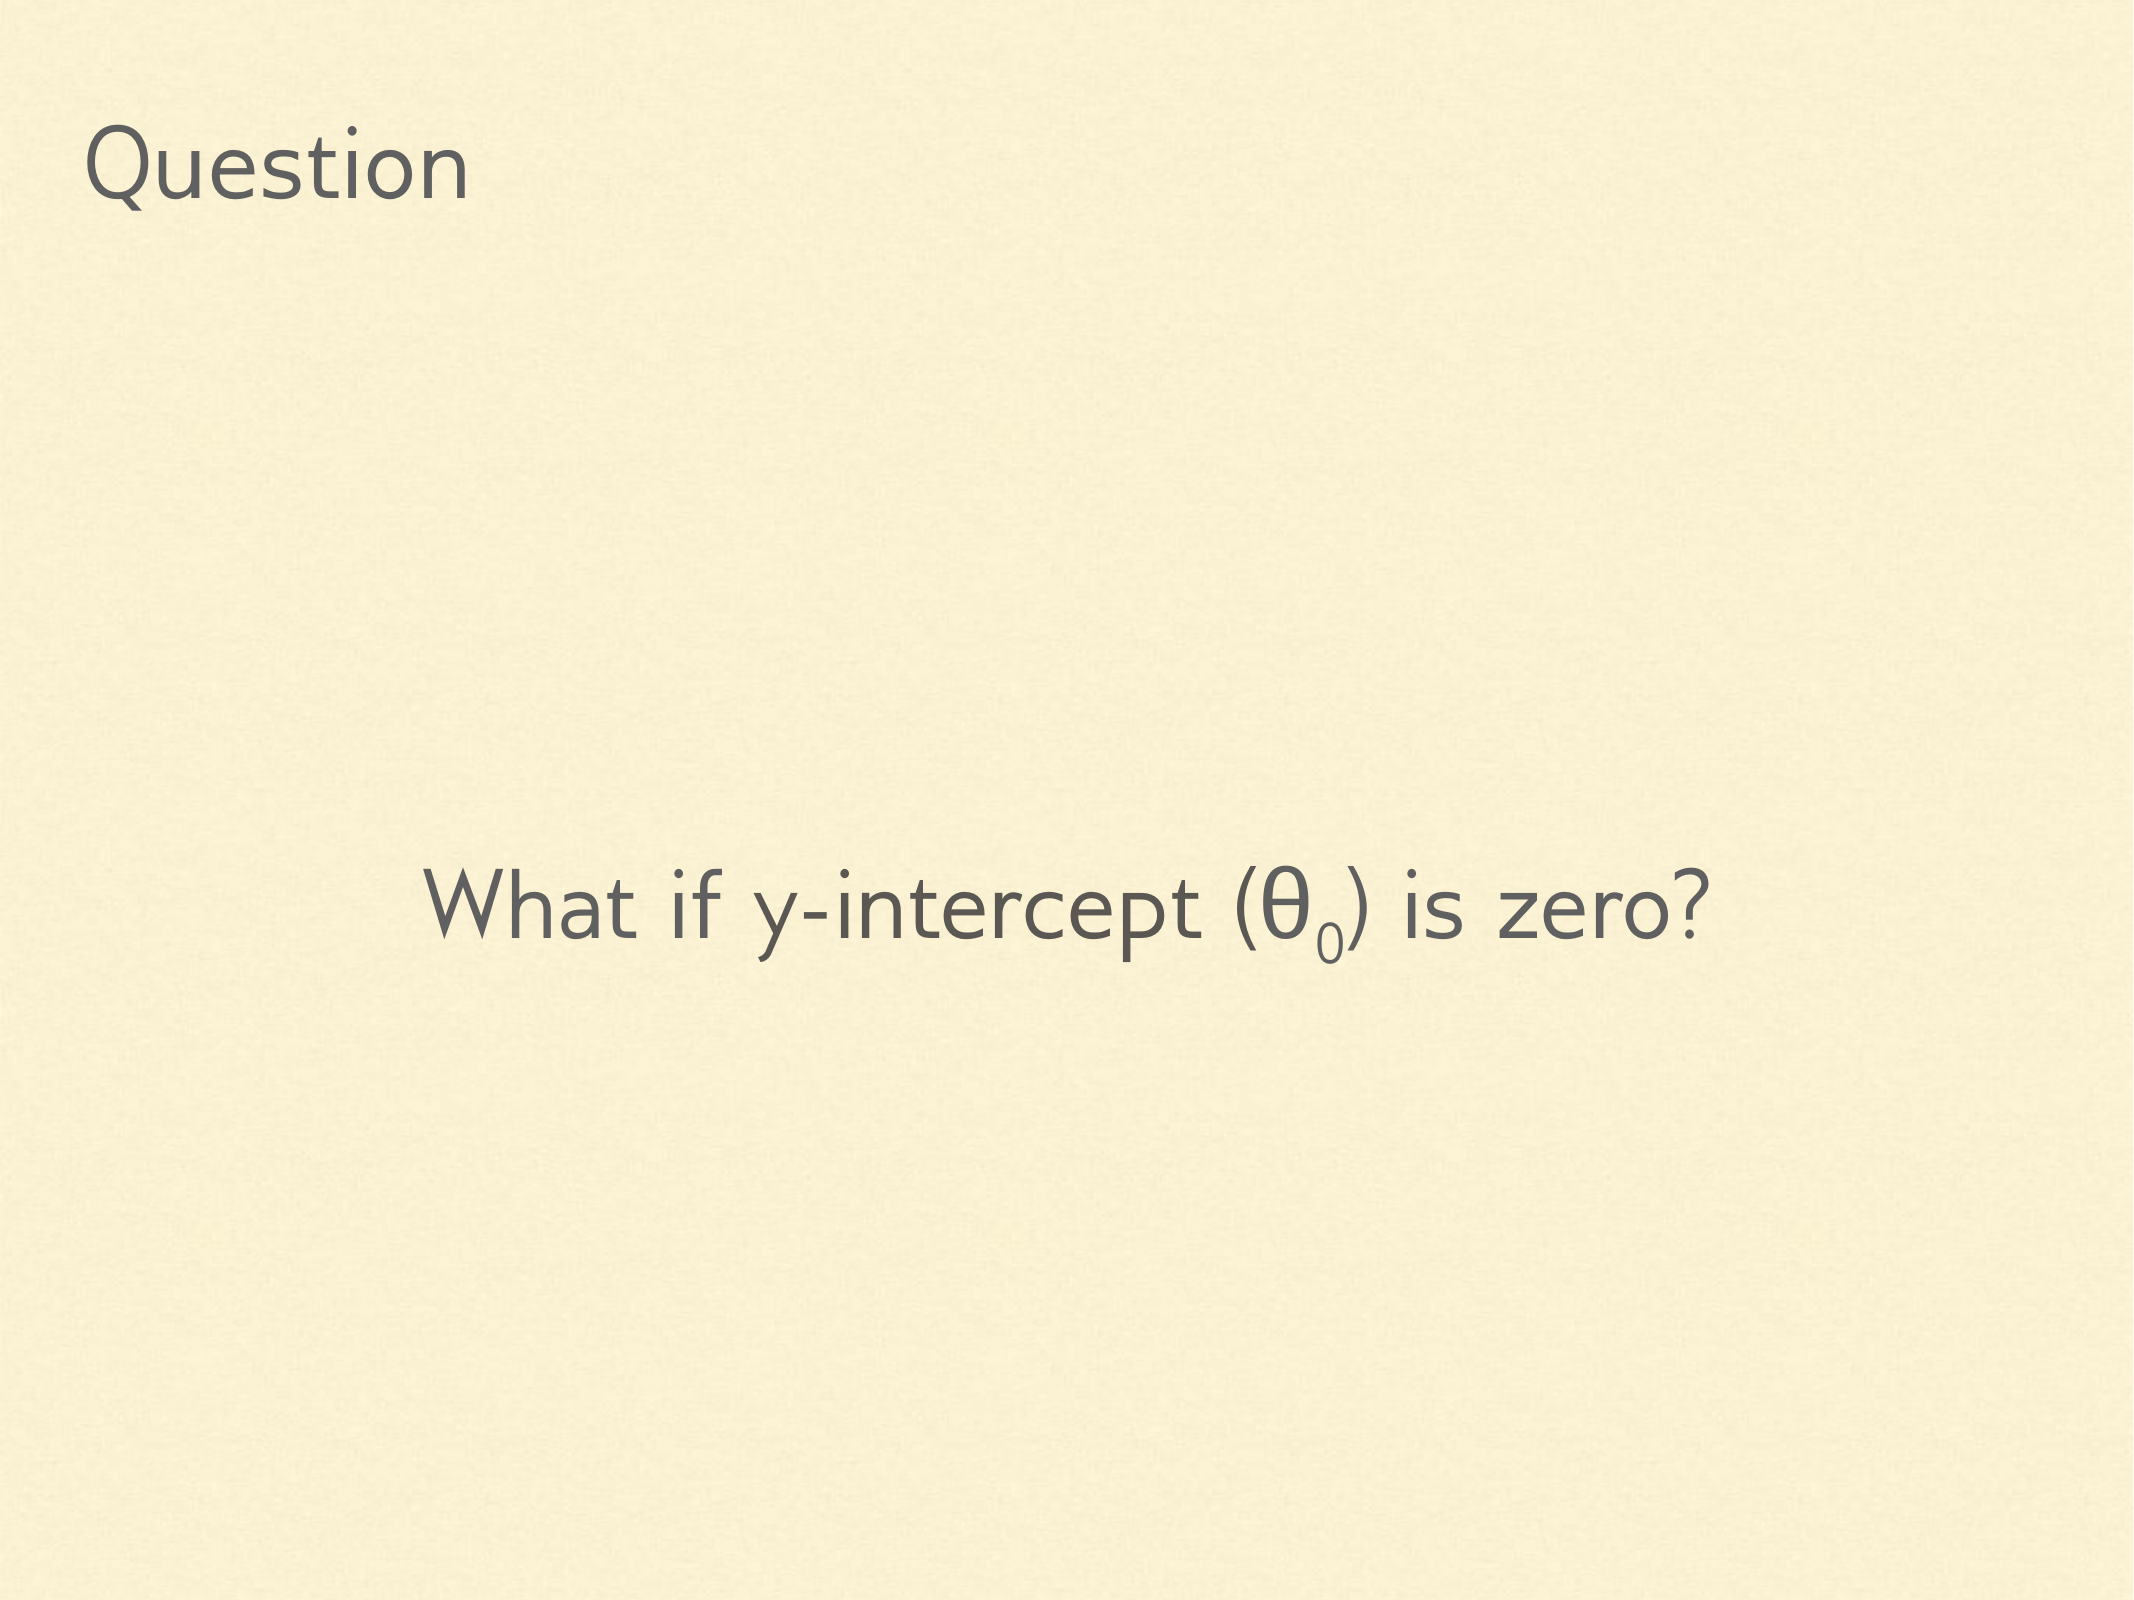

Question
What if y-intercept (θ0) is zero?